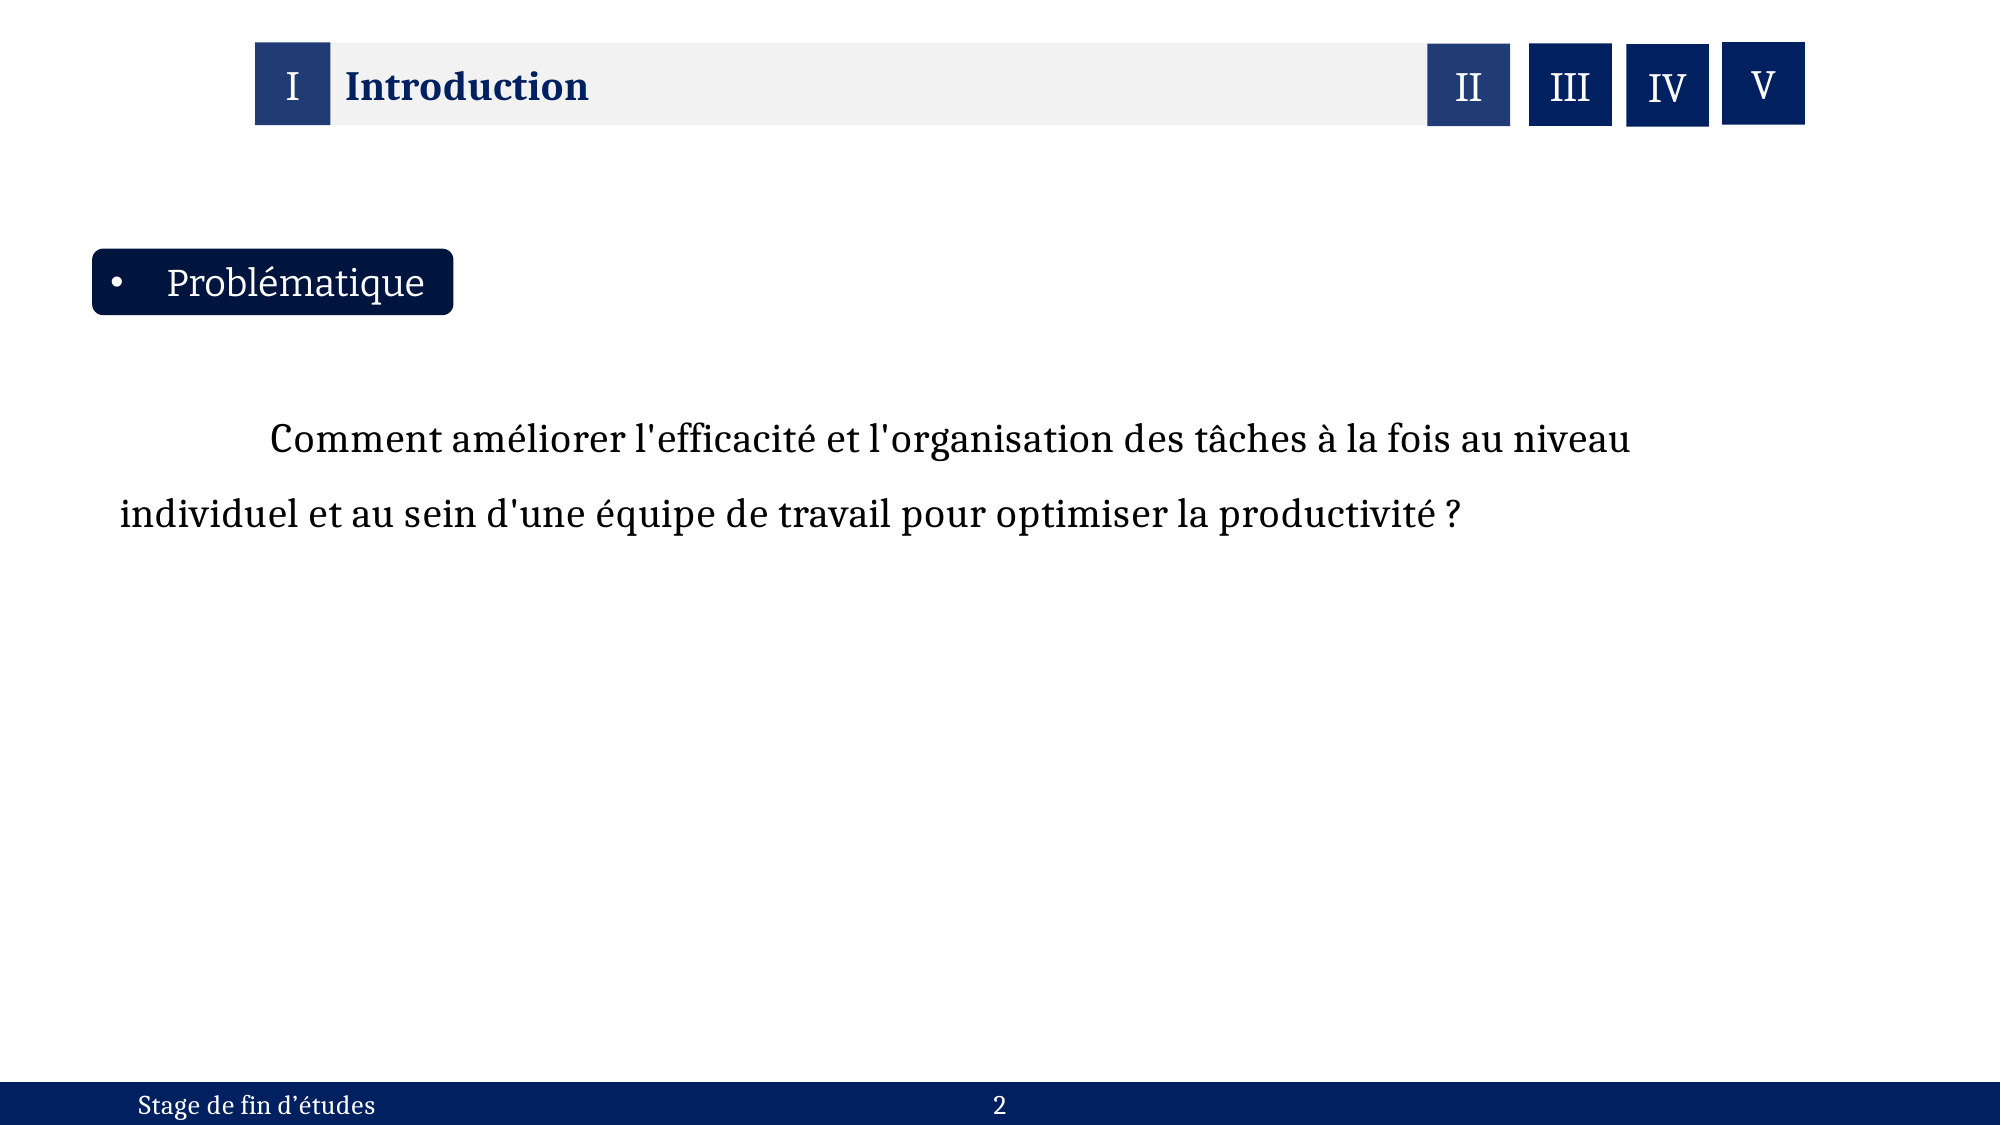

V

I
III
II
IV
Introduction
Problématique
	Comment améliorer l'efficacité et l'organisation des tâches à la fois au niveau individuel et au sein d'une équipe de travail pour optimiser la productivité ?
Stage de fin d’études
2